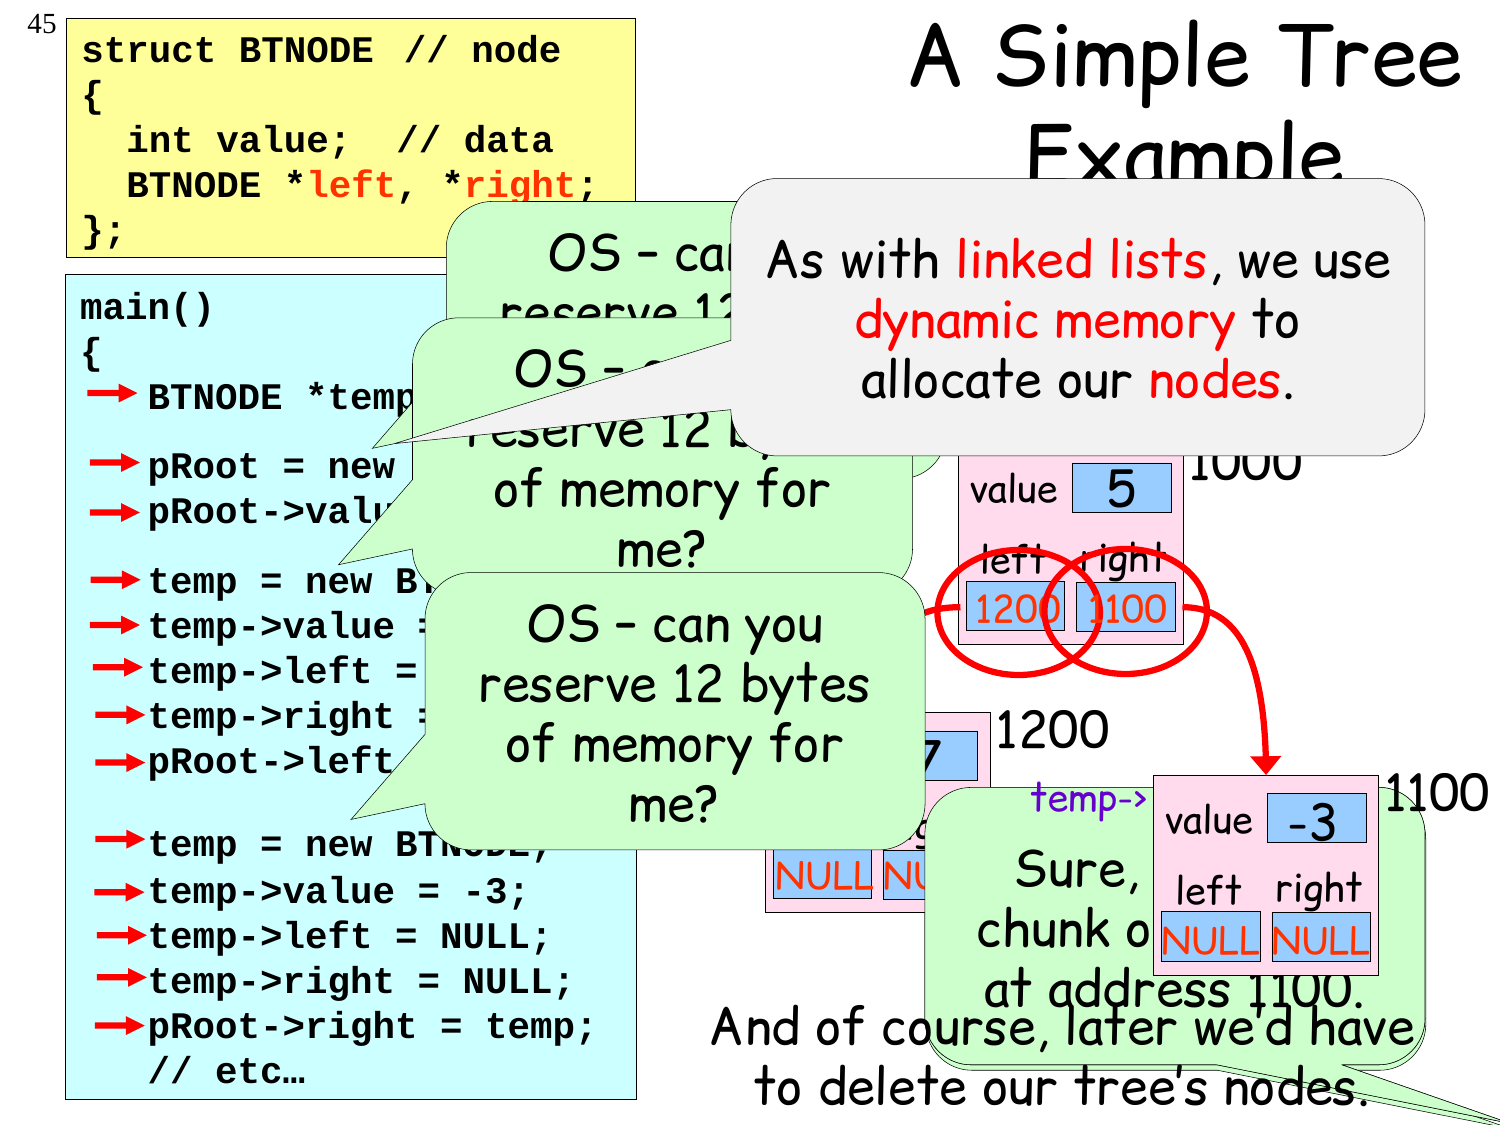

45
# A Simple Tree Example
struct BTNODE	 // node
{
  int value;  // data
  BTNODE *left, *right;
};
As with linked lists, we use dynamic memory to allocate our nodes.
OS – can you reserve 12 bytes of memory for me?
temp

1200
1100
main()
{
   BTNODE *temp, *pRoot;

   pRoot = new BTNODE;
   pRoot->value = 5;

   temp = new BTNODE;
   temp->value = 7;
   temp->left = NULL;
   temp->right = NULL;
   pRoot->left = temp;

    temp = new BTNODE;
   temp->value = -3;
   temp->left = NULL;
   temp->right = NULL;
   pRoot->right = temp;
   // etc…
pRoot

1000
OS – can you reserve 12 bytes of memory for me?

1000

value

right
left

5

OS – can you reserve 12 bytes of memory for me?
1200
1100

1200

value

right
left

temp->

7
1100

value

right
left

temp->
-3
Sure, here’s a chunk of memory at address 1200.
Sure, here’s a chunk of memory at address 1100.
Sure, here’s a chunk of memory at address 1000.

NULL
NULL

NULL
NULL

And of course, later we’d have to delete our tree’s nodes.